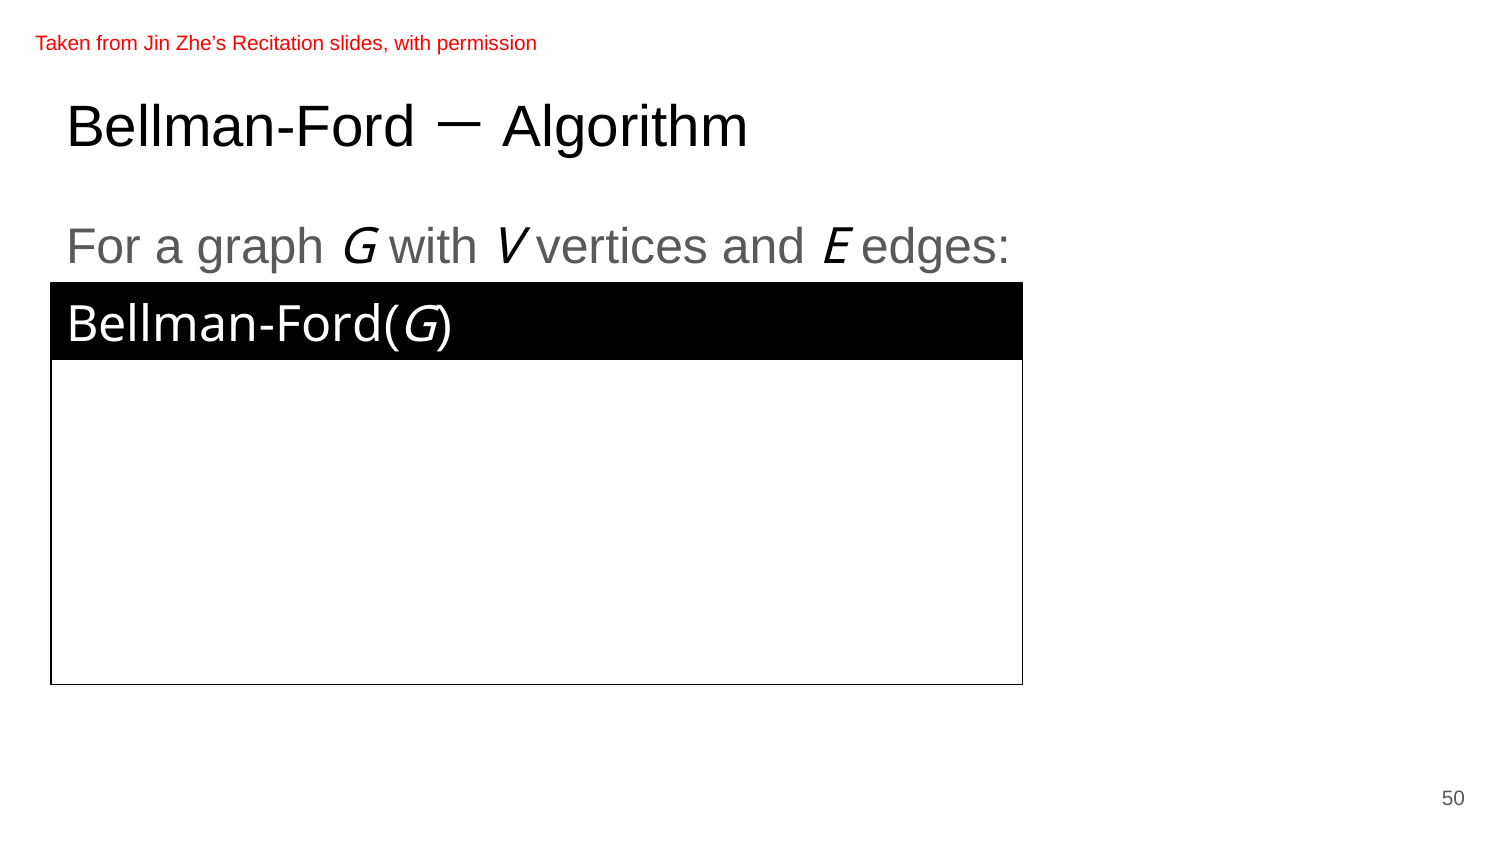

Taken from Jin Zhe’s Recitation slides, with permission
# Bellman-Ford－Algorithm
For a graph G with V vertices and E edges:
Bellman-Ford(G)

50